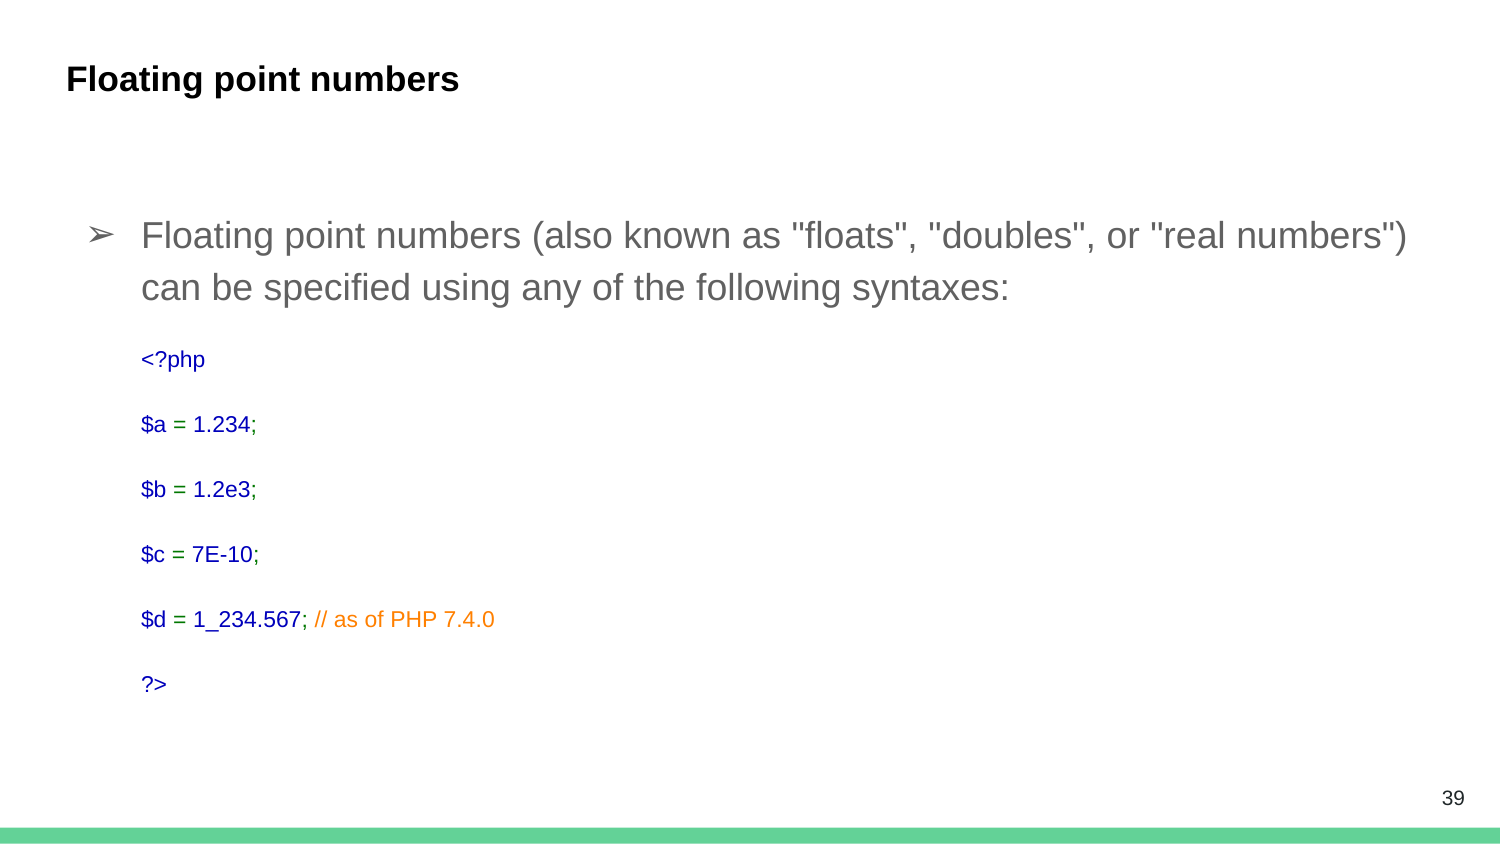

# Floating point numbers
Floating point numbers (also known as "floats", "doubles", or "real numbers") can be specified using any of the following syntaxes:
<?php
$a = 1.234;
$b = 1.2e3;
$c = 7E-10;
$d = 1_234.567; // as of PHP 7.4.0
?>

39